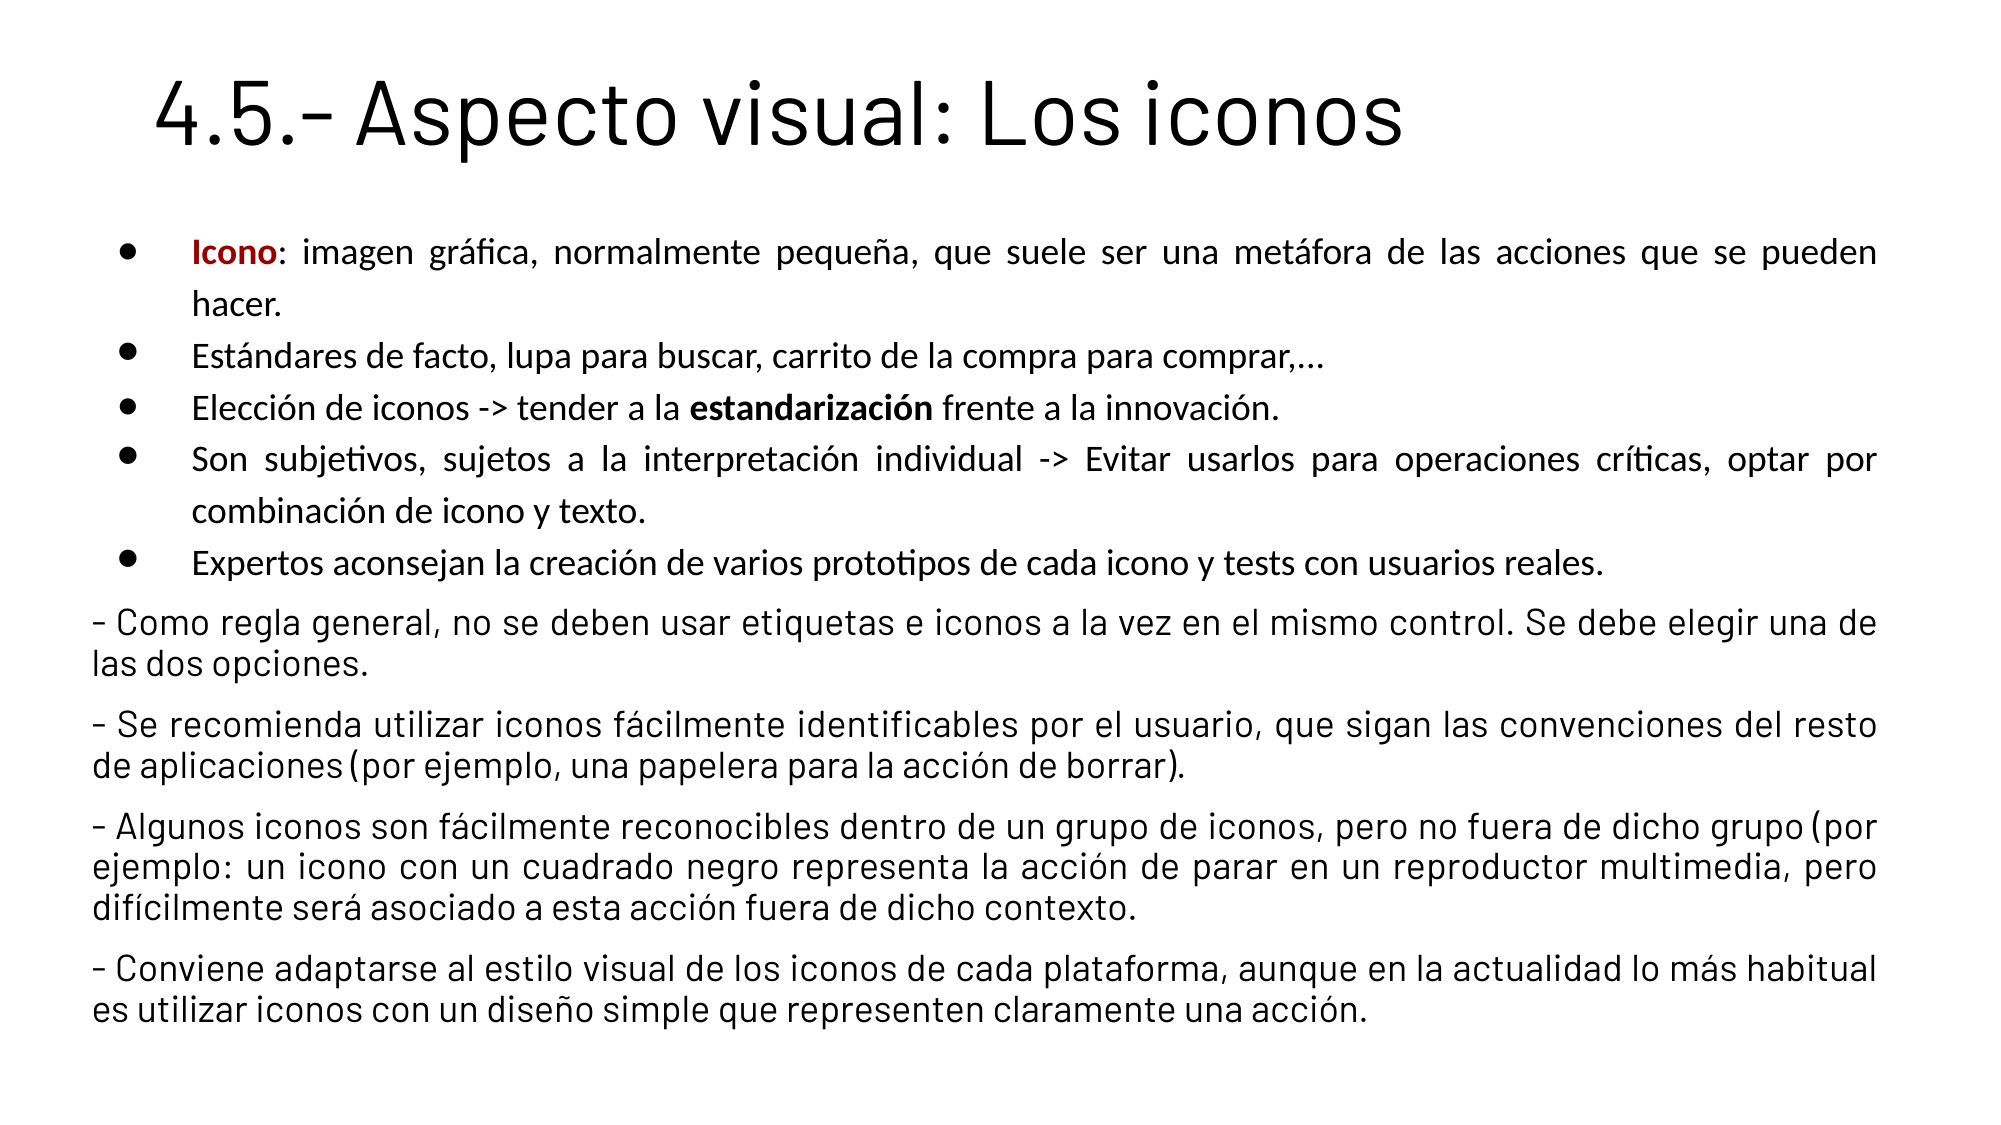

# 4.5.- Aspecto visual: Los iconos
Icono: imagen gráfica, normalmente pequeña, que suele ser una metáfora de las acciones que se pueden hacer.
Estándares de facto, lupa para buscar, carrito de la compra para comprar,...
Elección de iconos -> tender a la estandarización frente a la innovación.
Son subjetivos, sujetos a la interpretación individual -> Evitar usarlos para operaciones críticas, optar por combinación de icono y texto.
Expertos aconsejan la creación de varios prototipos de cada icono y tests con usuarios reales.
- Como regla general, no se deben usar etiquetas e iconos a la vez en el mismo control. Se debe elegir una de las dos opciones.
- Se recomienda utilizar iconos fácilmente identificables por el usuario, que sigan las convenciones del resto de aplicaciones (por ejemplo, una papelera para la acción de borrar).
- Algunos iconos son fácilmente reconocibles dentro de un grupo de iconos, pero no fuera de dicho grupo (por ejemplo: un icono con un cuadrado negro representa la acción de parar en un reproductor multimedia, pero difícilmente será asociado a esta acción fuera de dicho contexto.
- Conviene adaptarse al estilo visual de los iconos de cada plataforma, aunque en la actualidad lo más habitual es utilizar iconos con un diseño simple que representen claramente una acción.